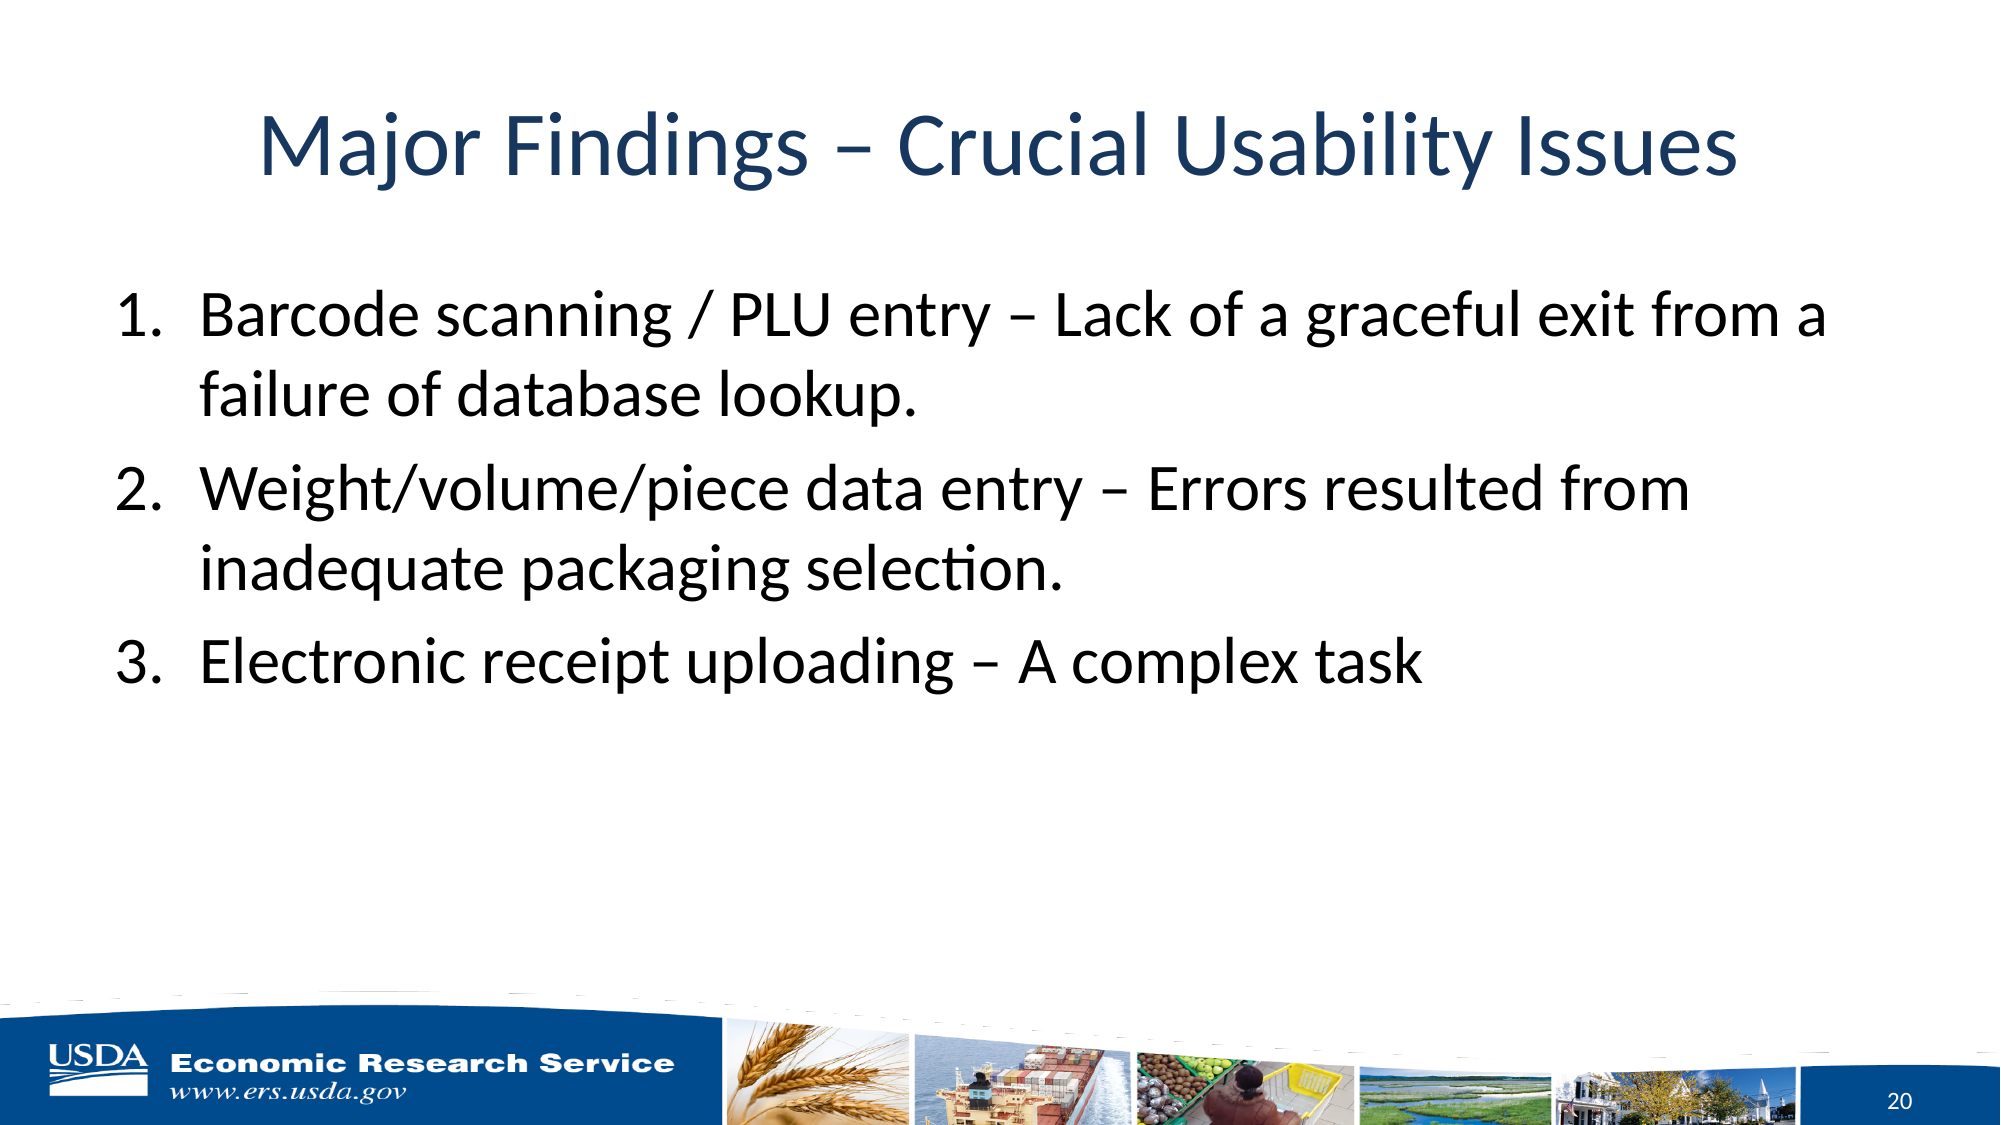

# Major Findings – Crucial Usability Issues
Barcode scanning / PLU entry – Lack of a graceful exit from a failure of database lookup.
Weight/volume/piece data entry – Errors resulted from inadequate packaging selection.
Electronic receipt uploading – A complex task